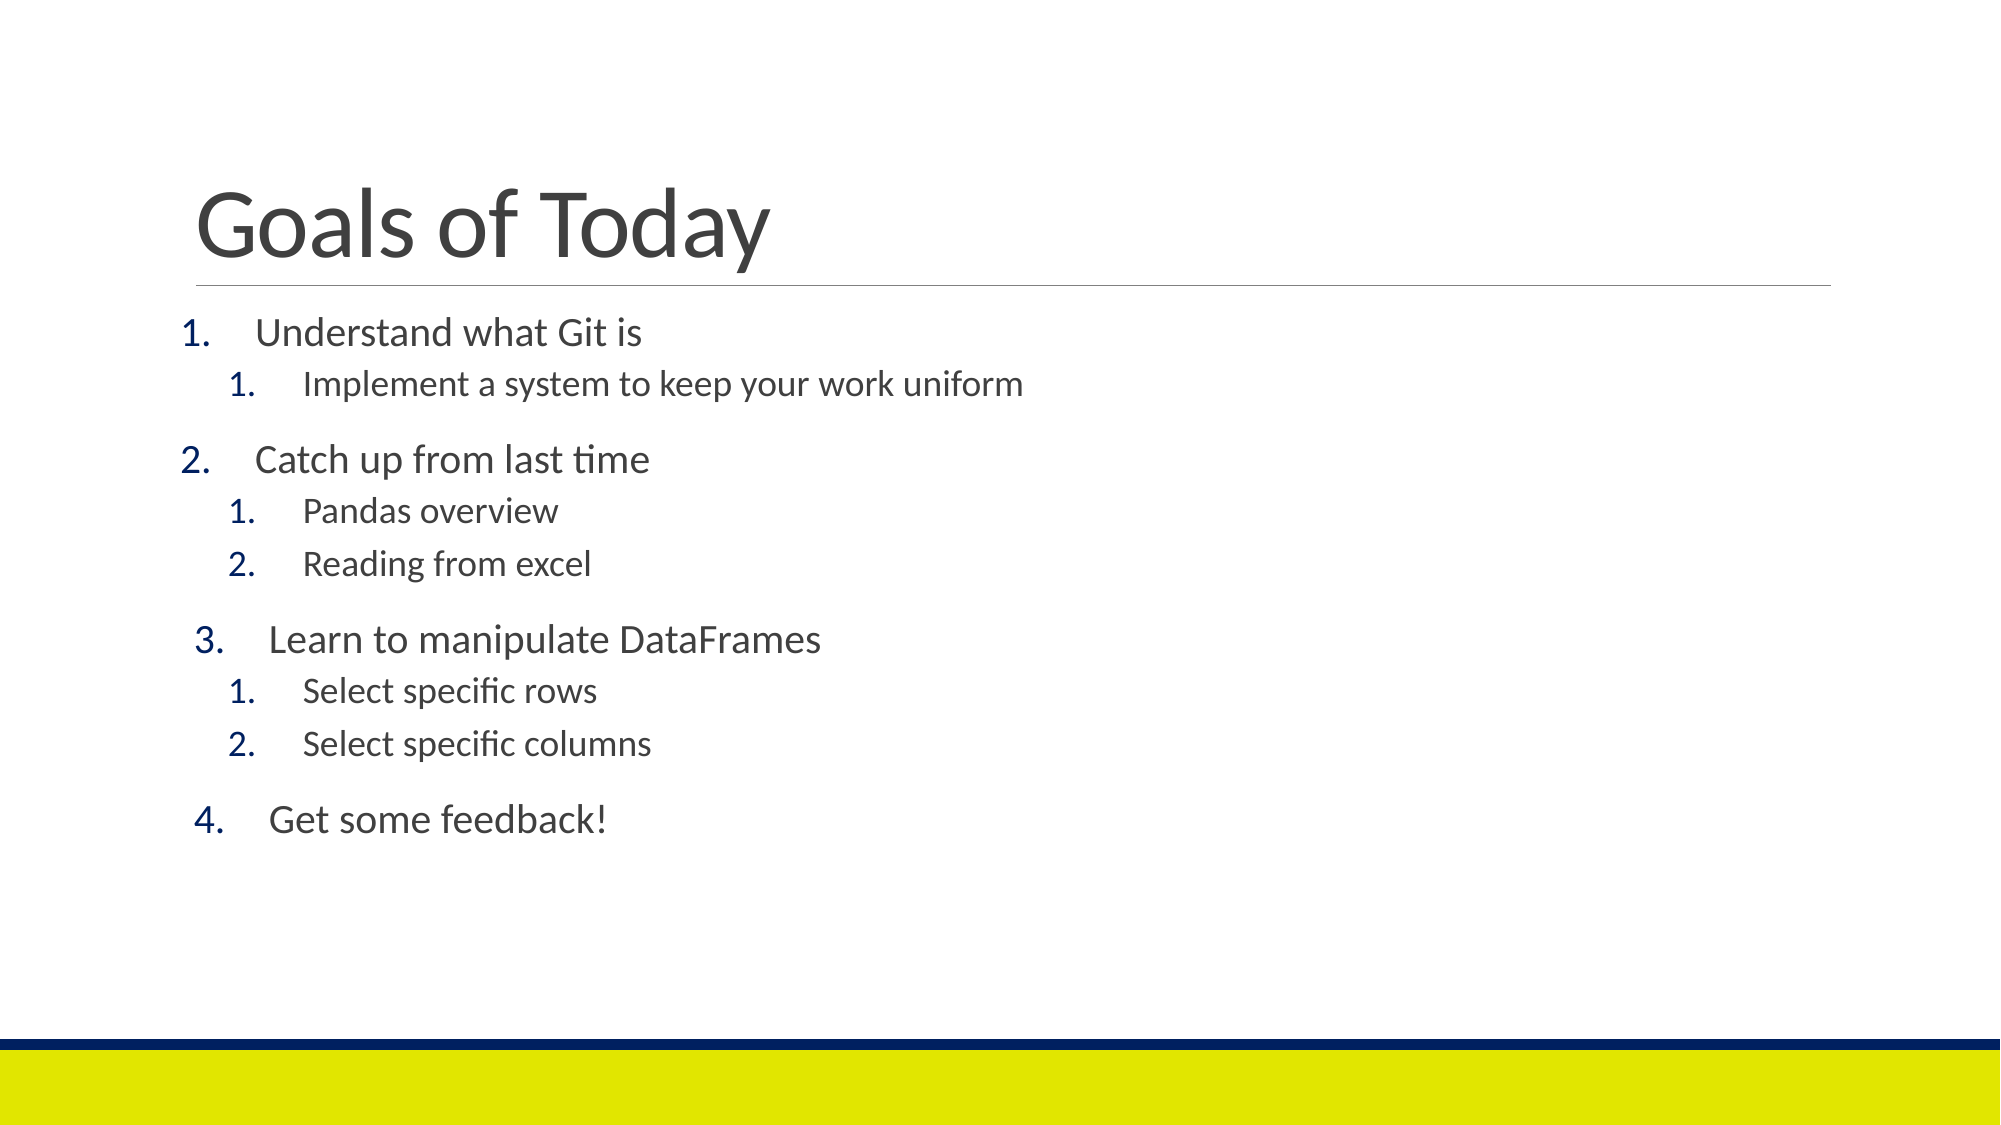

# Goals of Today
Understand what Git is
Implement a system to keep your work uniform
Catch up from last time
Pandas overview
Reading from excel
Learn to manipulate DataFrames
Select specific rows
Select specific columns
Get some feedback!